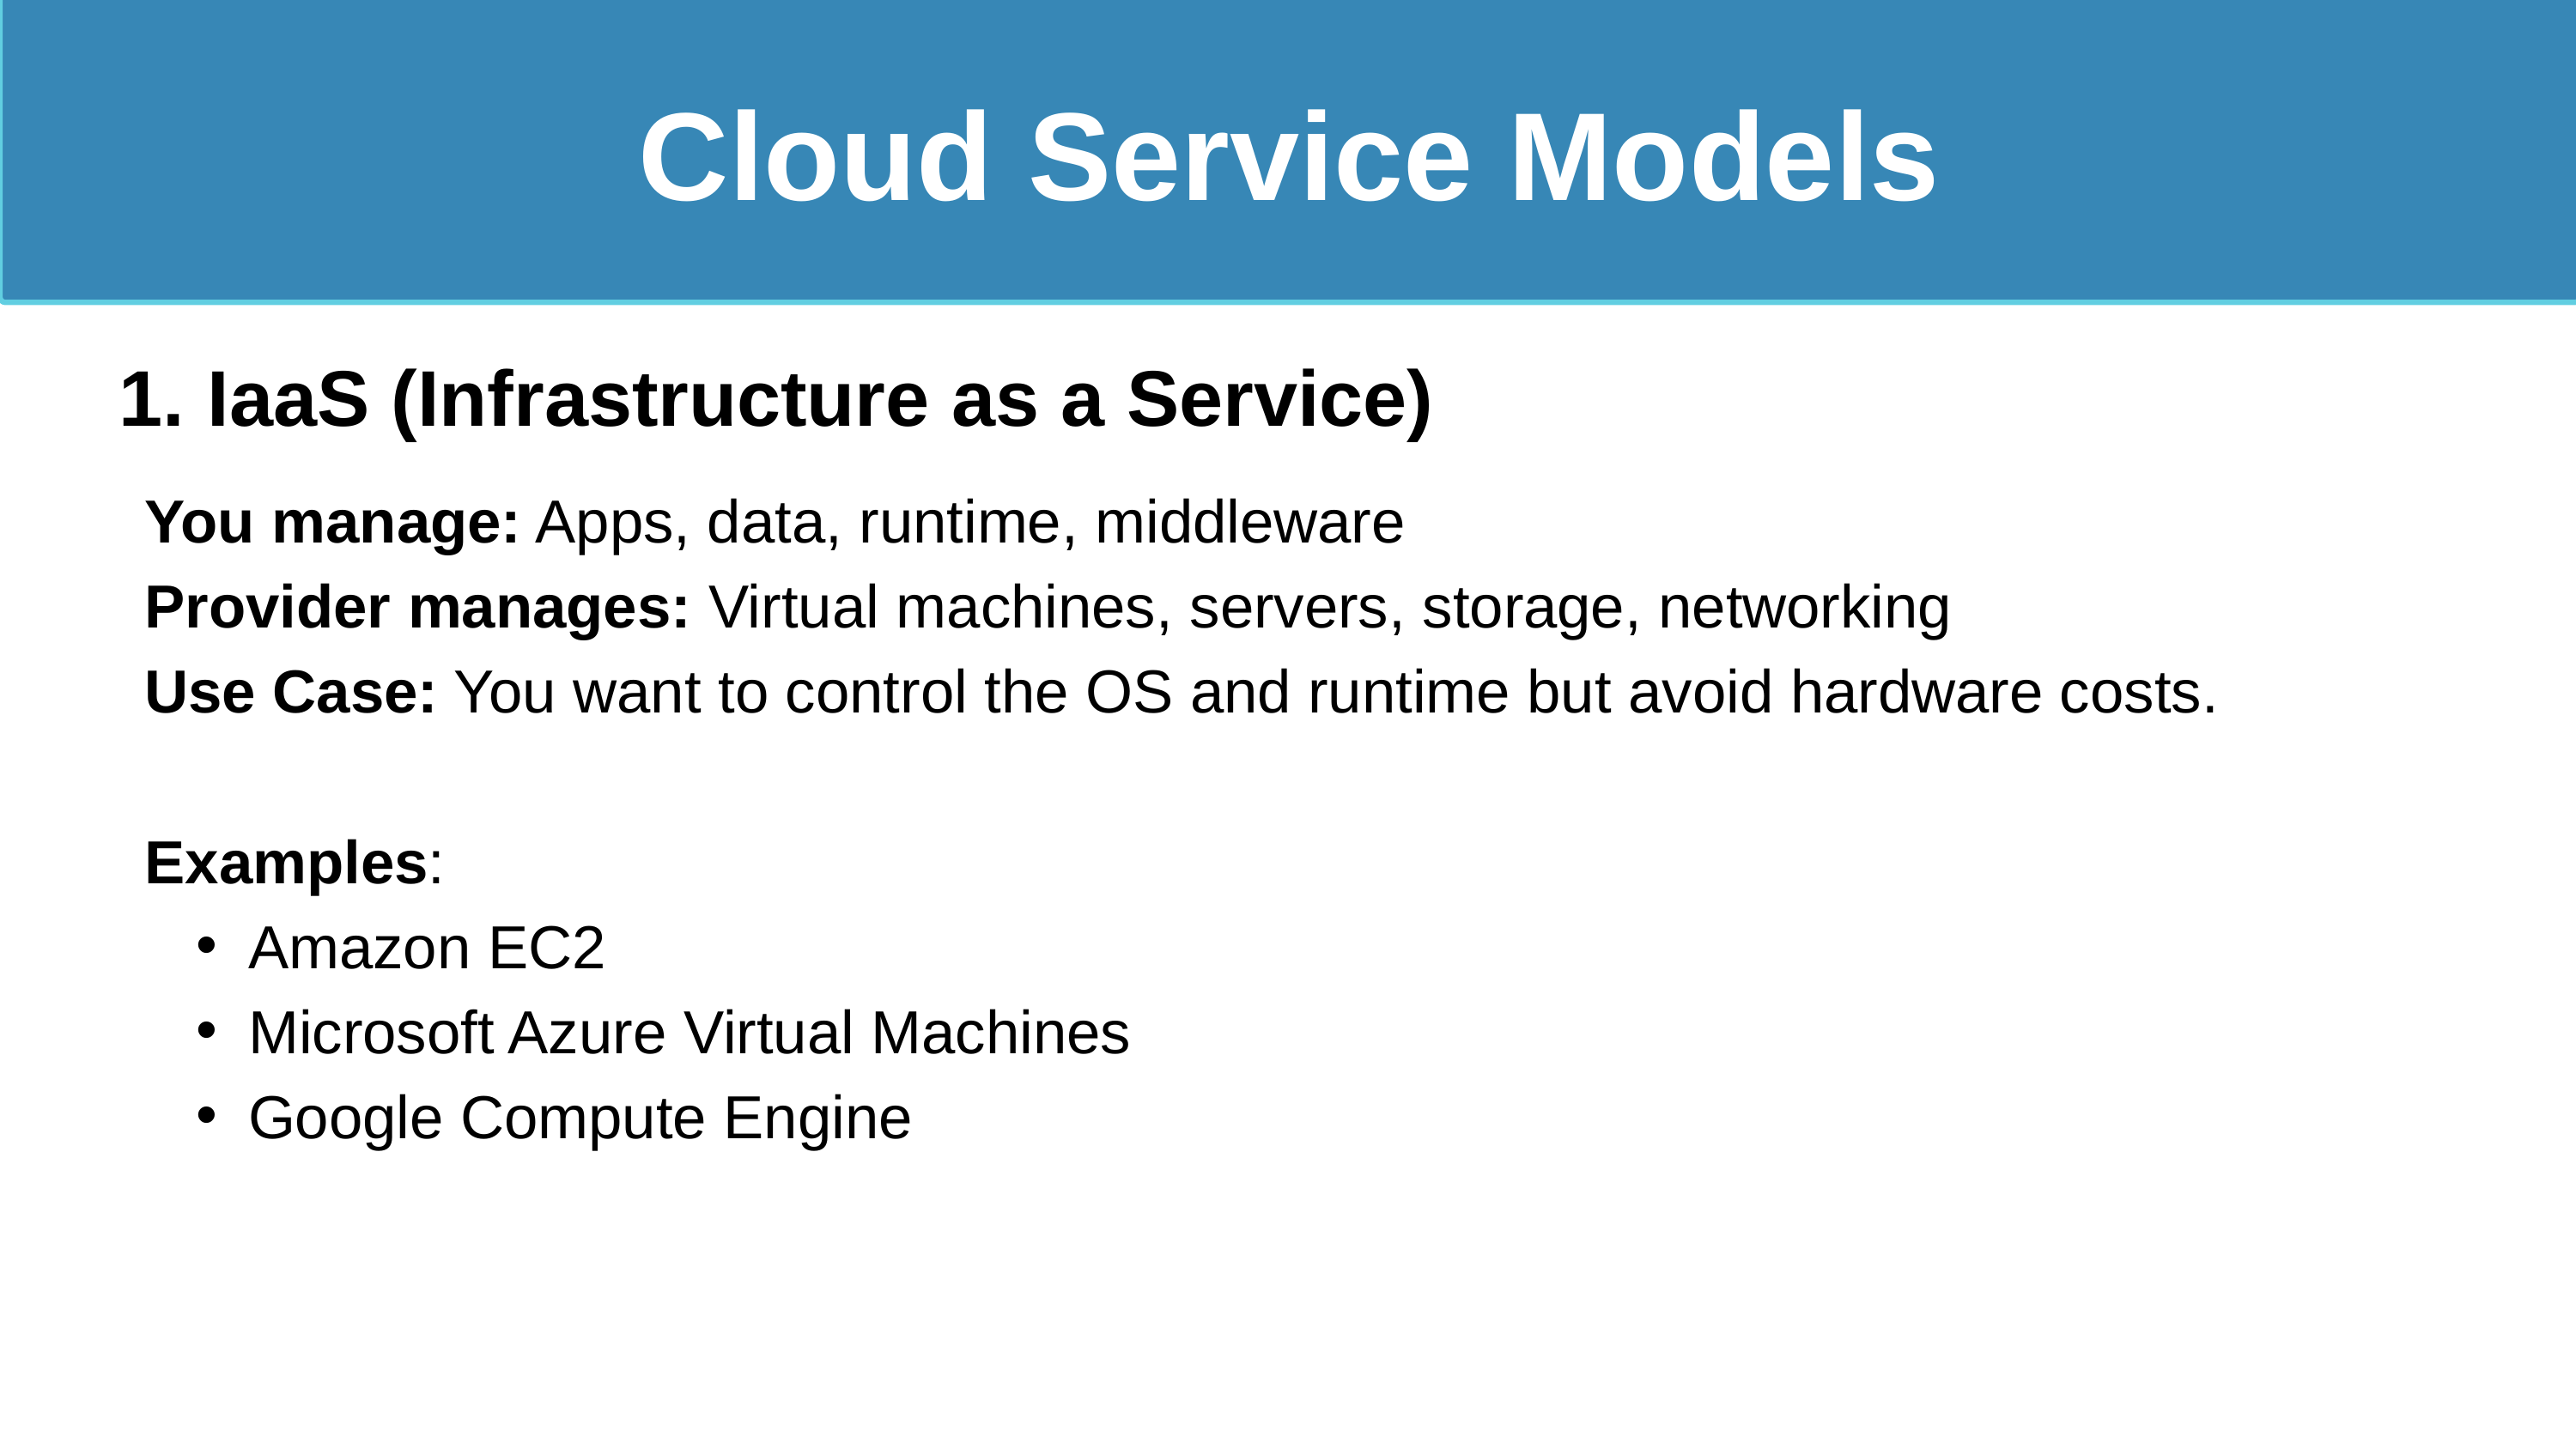

Cloud Service Models
 IaaS (Infrastructure as a Service)
You manage: Apps, data, runtime, middleware
Provider manages: Virtual machines, servers, storage, networking
Use Case: You want to control the OS and runtime but avoid hardware costs.

Examples:
Amazon EC2
Microsoft Azure Virtual Machines
Google Compute Engine